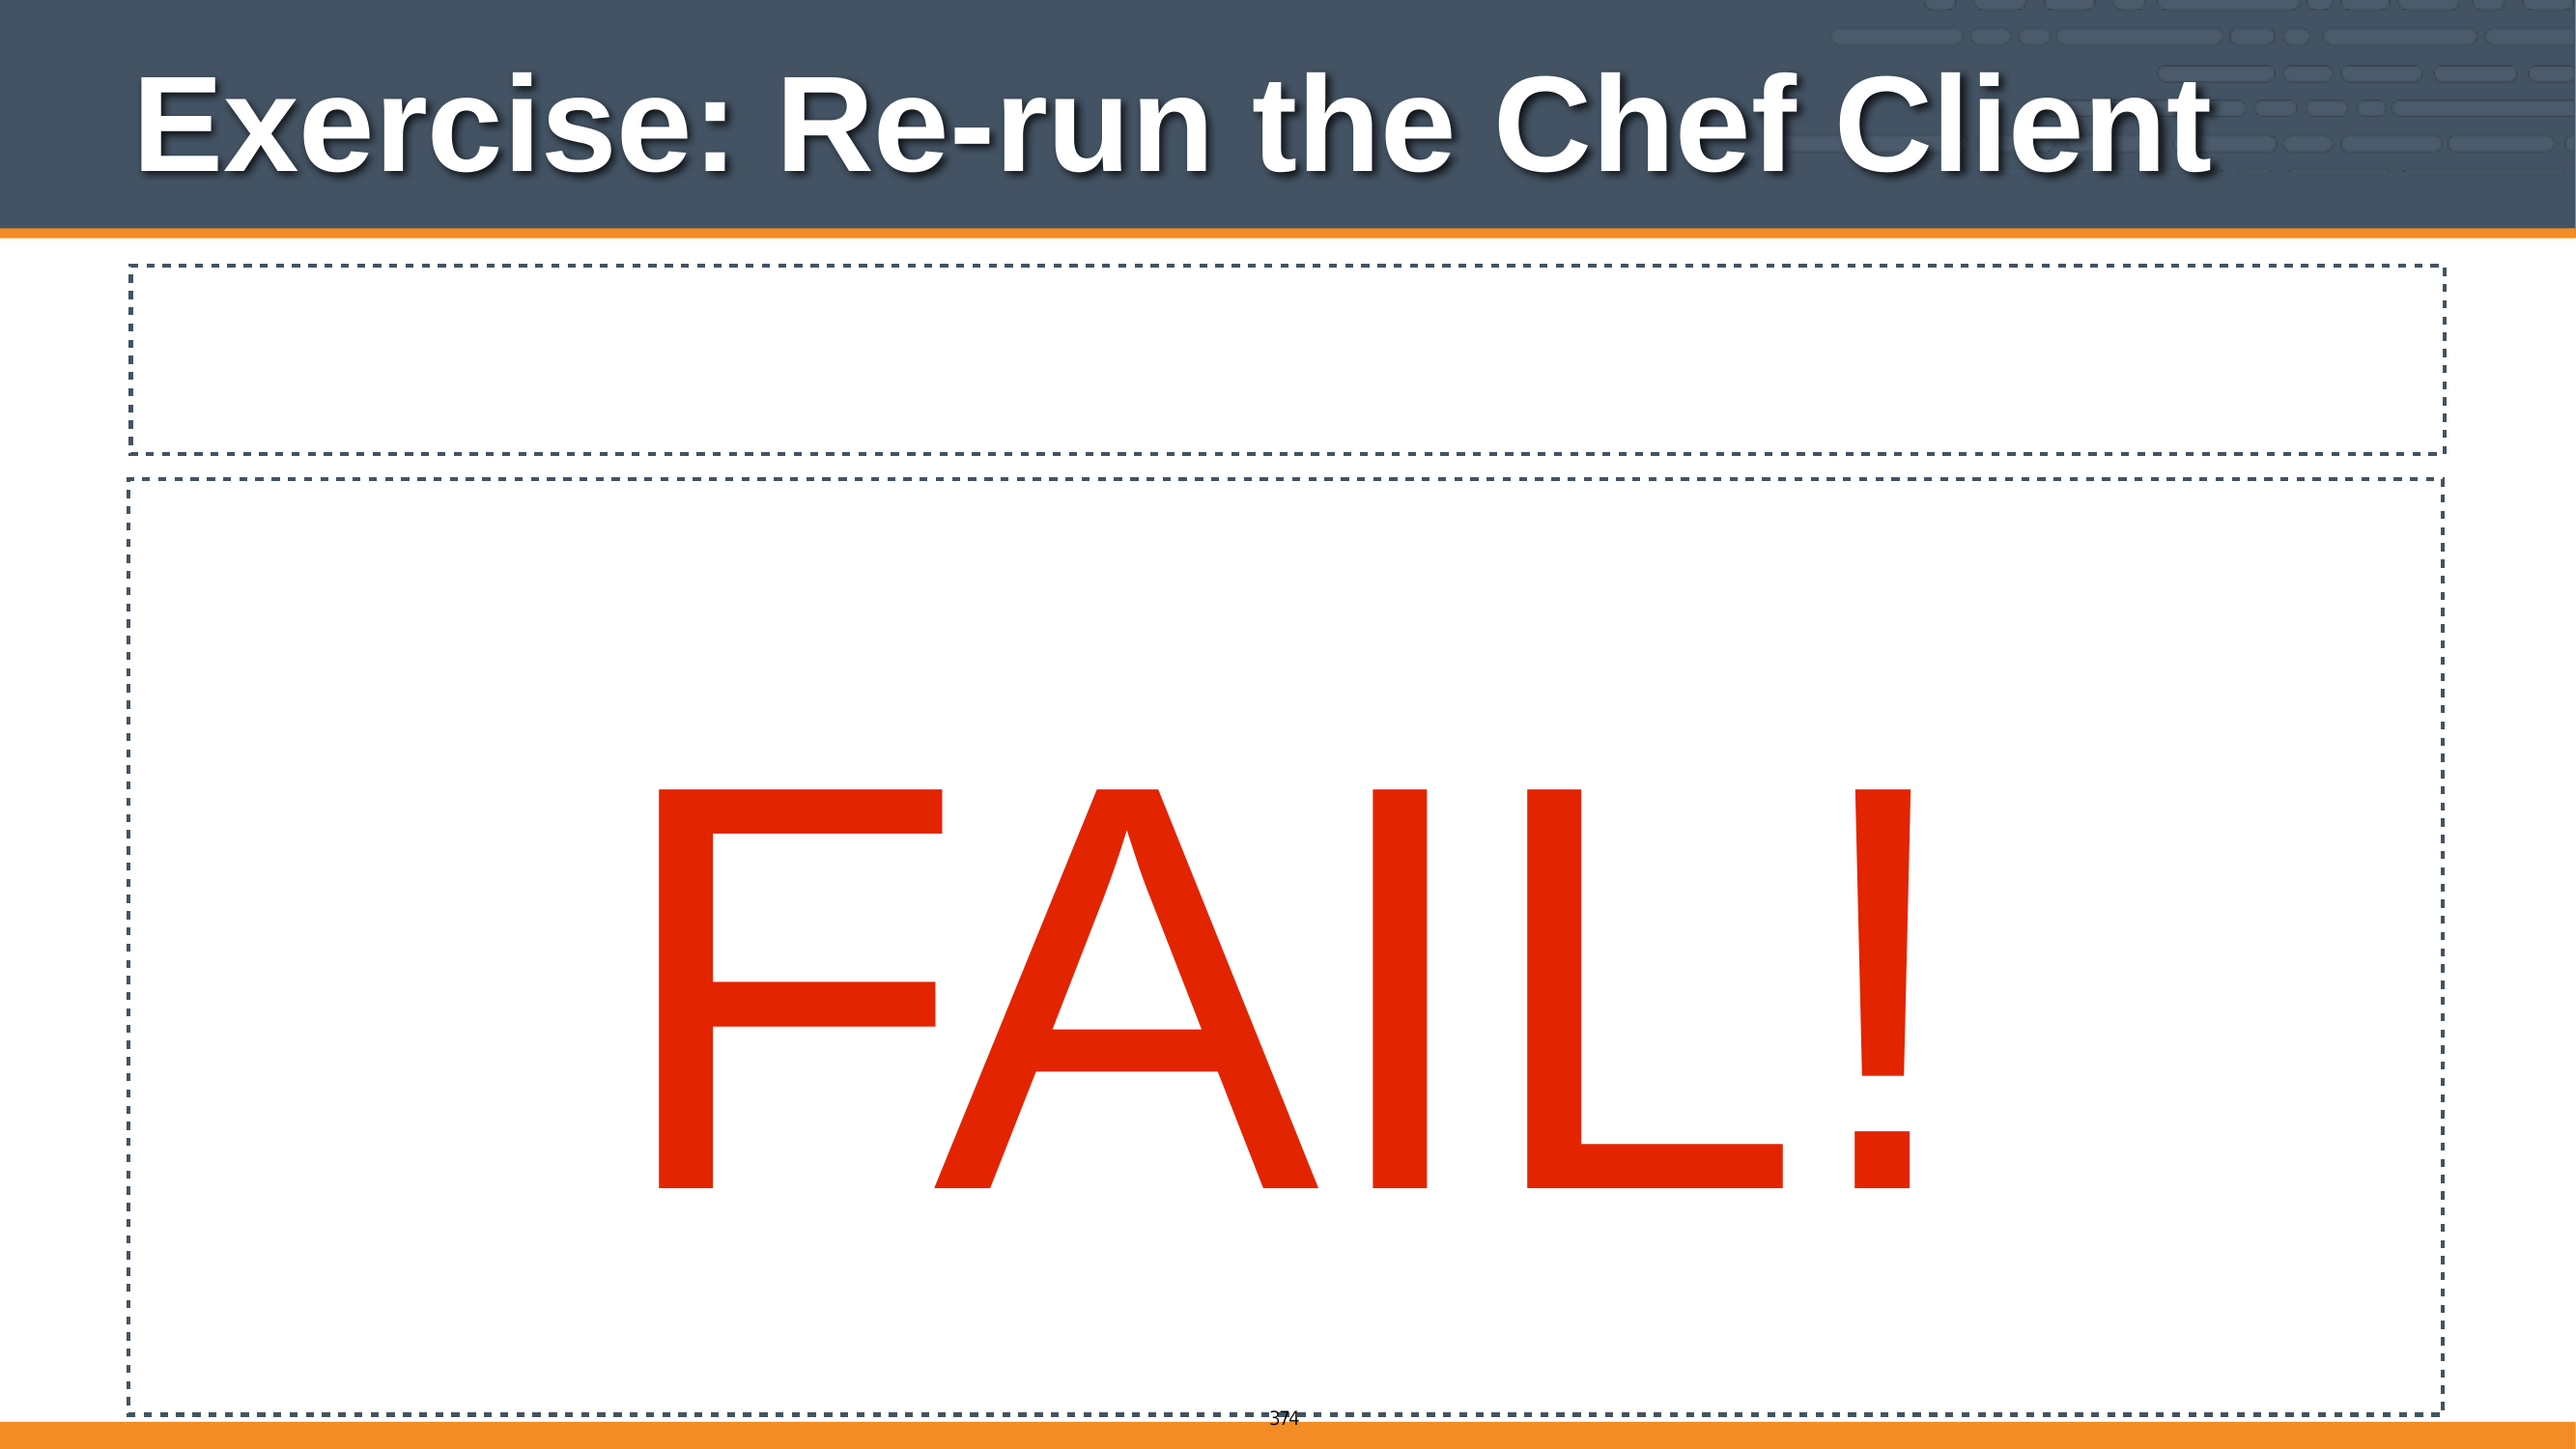

# Exercise: Re-run the Chef Client
chef@node1:~$ sudo chef-client
Starting Chef Client, version 11.8.2
...
  - motd
Compiling Cookbooks...
Converging 4 resources
Recipe: apache::default
  * package[httpd] action install[2014-01-06T09:14:33-05:00] INFO: Processing package[httpd] action install (apache::default line 9)
 (up to date)
  * service[httpd] action enable[2014-01-06T09:14:36-05:00] INFO: Processing service[httpd] action enable (apache::default line 13)
 (up to date)
  * service[httpd] action start[2014-01-06T09:14:36-05:00] INFO: Processing service[httpd] action start (apache::default line 13)
 (up to date)
  * cookbook_file[/var/www/html/index.html] action create[2014-01-06T09:14:36-05:00] INFO: Processing cookbook_file[/var/www/html/index.html] action create (apache::default line 19)
 (up to date)
Recipe: motd::default
  * template[/etc/motd] action create[2014-01-06T09:14:36-05:00] INFO: Processing template[/etc/motd] action create (motd::default line 9)
[2014-01-06T09:14:37-05:00] INFO: template[/etc/motd] created file /etc/motd

    - create new file /etc/motd
================================================================================
Error executing action `create` on resource 'template[/etc/motd]'
================================================================================

Chef::Mixin::Template::TemplateError
------------------------------------
undefined method `[]' for nil:NilClass
FAIL!
374